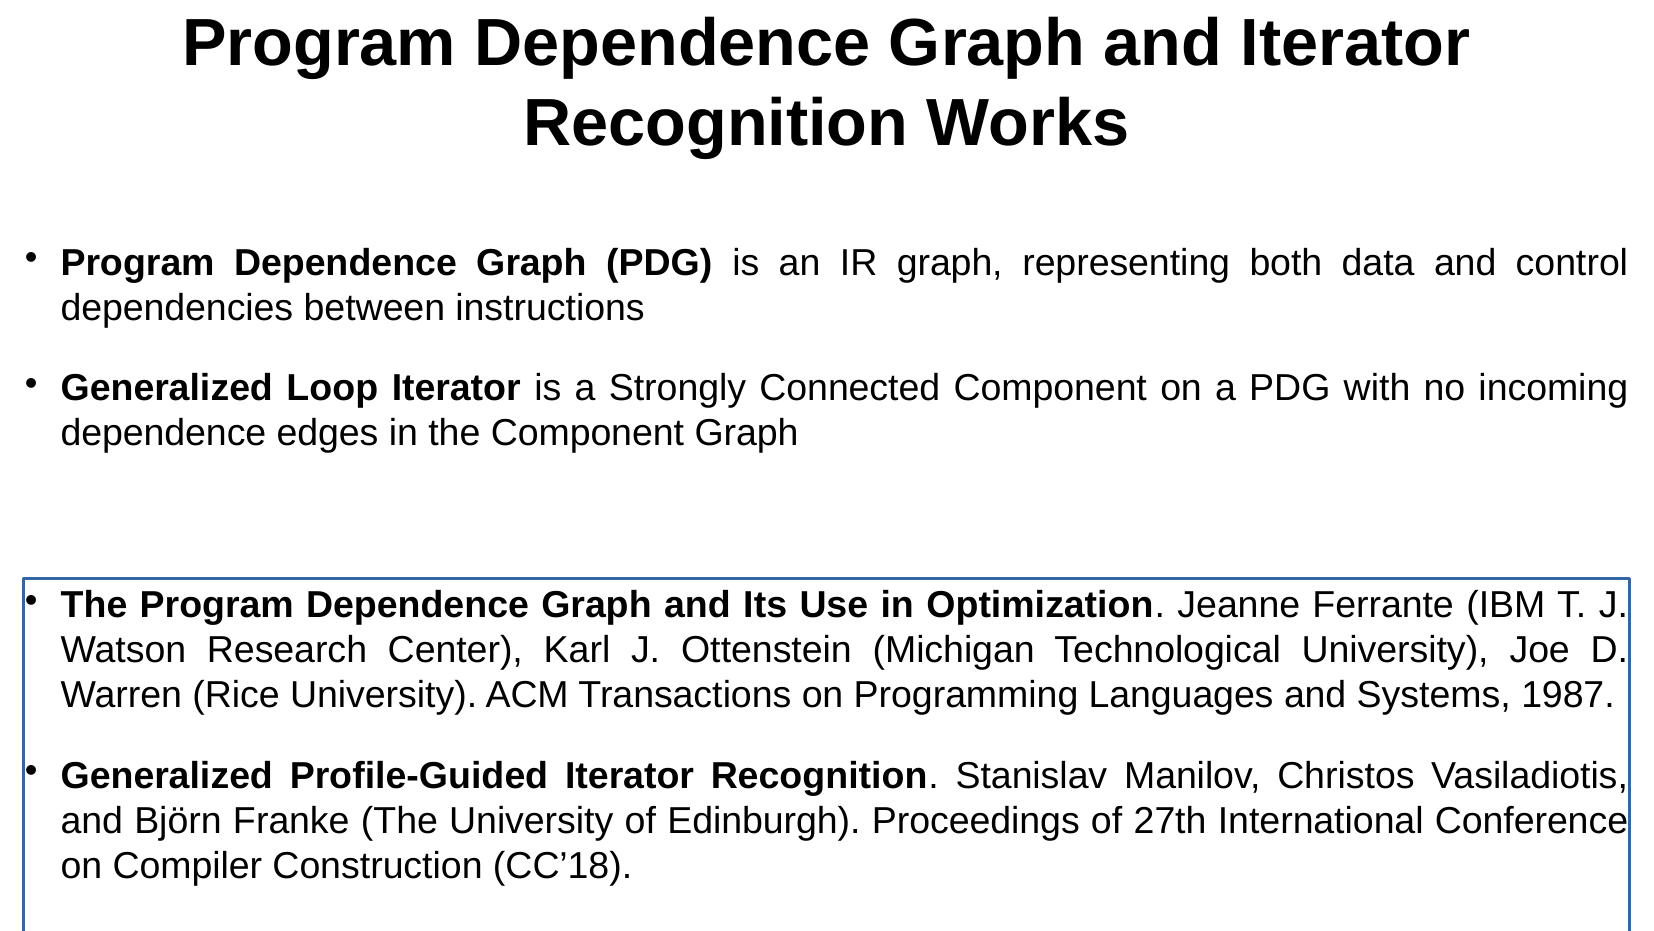

Program Dependence Graph and Iterator Recognition Works
Program Dependence Graph (PDG) is an IR graph, representing both data and control dependencies between instructions
Generalized Loop Iterator is a Strongly Connected Component on a PDG with no incoming dependence edges in the Component Graph

The Program Dependence Graph and Its Use in Optimization. Jeanne Ferrante (IBM T. J. Watson Research Center), Karl J. Ottenstein (Michigan Technological University), Joe D. Warren (Rice University). ACM Transactions on Programming Languages and Systems, 1987.
Generalized Profile-Guided Iterator Recognition. Stanislav Manilov, Christos Vasiladiotis, and Björn Franke (The University of Edinburgh). Proceedings of 27th International Conference on Compiler Construction (CC’18).